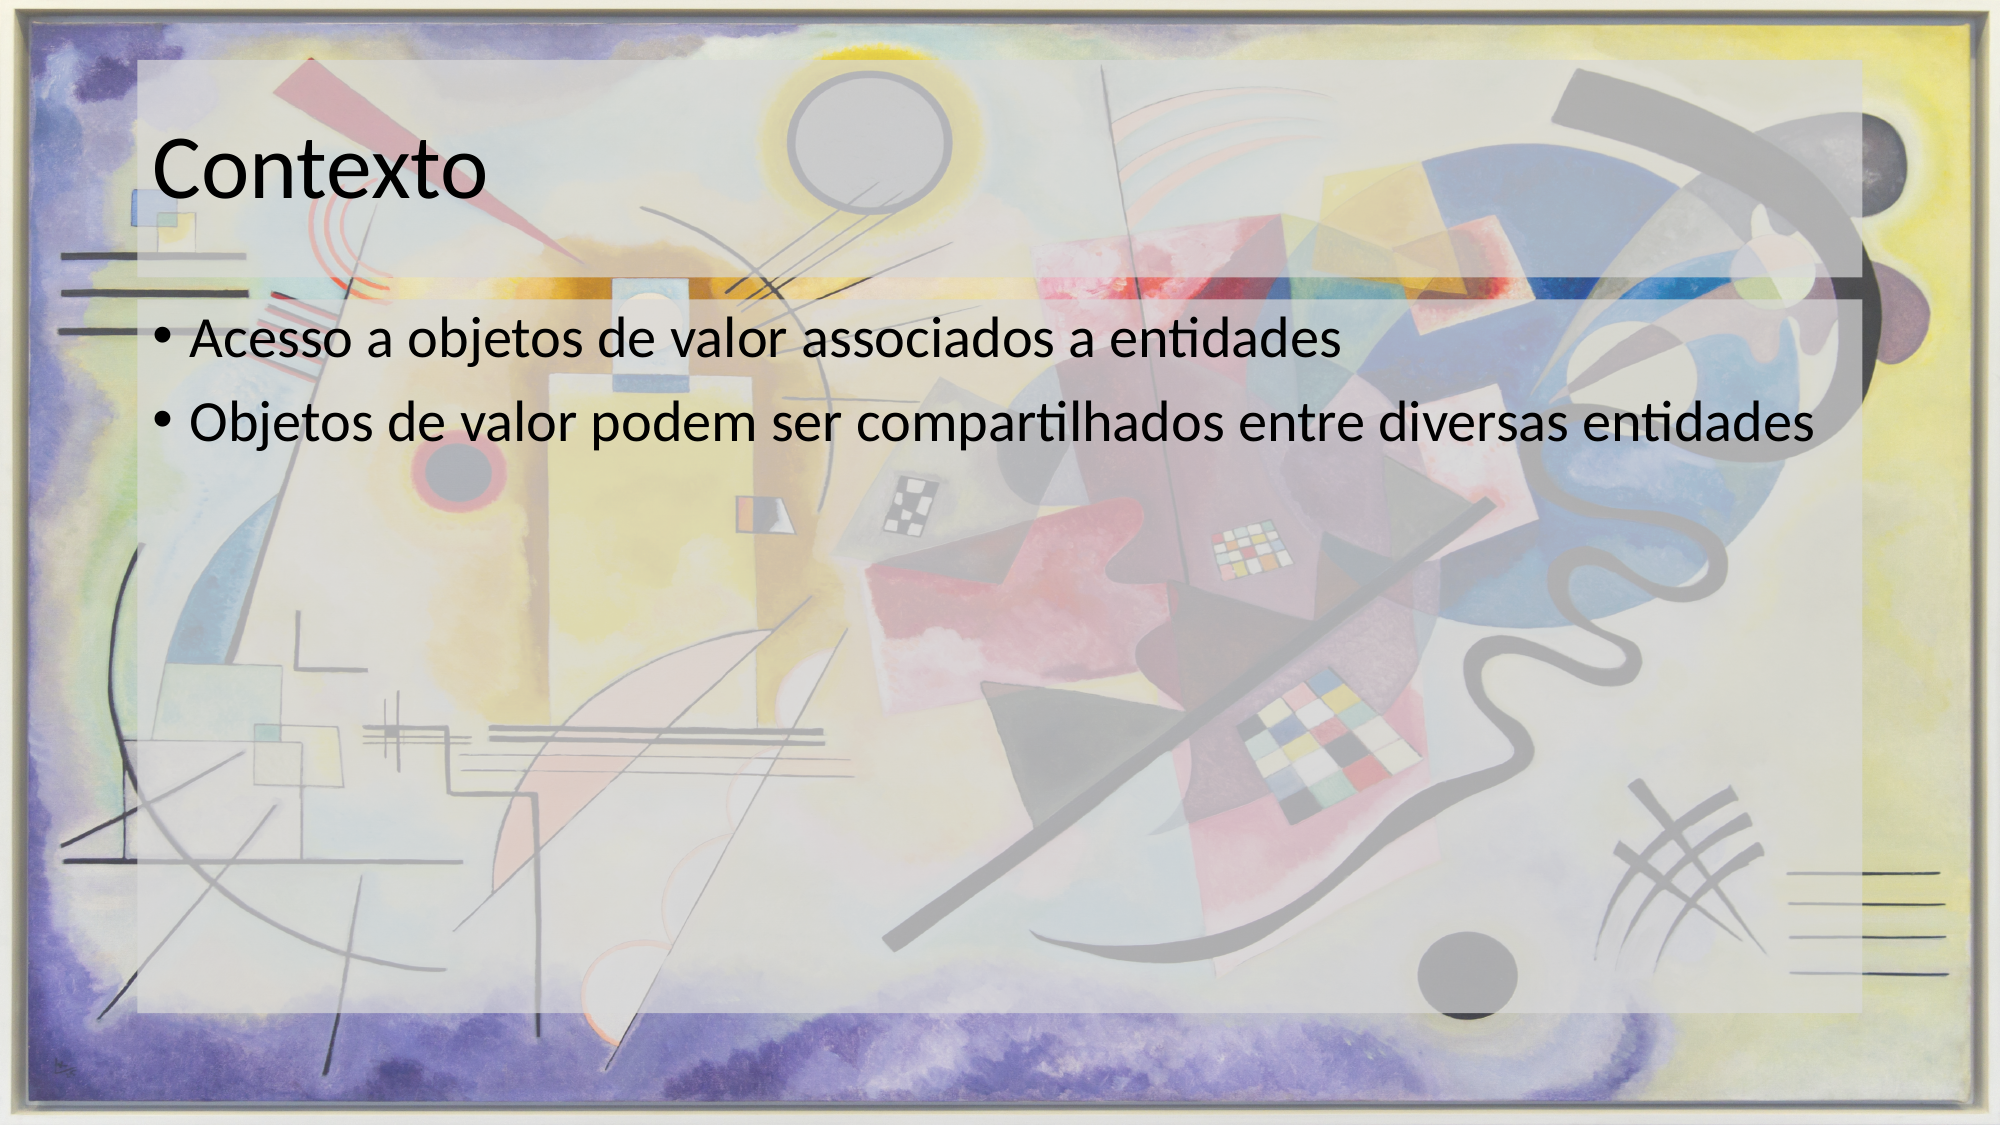

# Contexto
Acesso a objetos de valor associados a entidades
Objetos de valor podem ser compartilhados entre diversas entidades